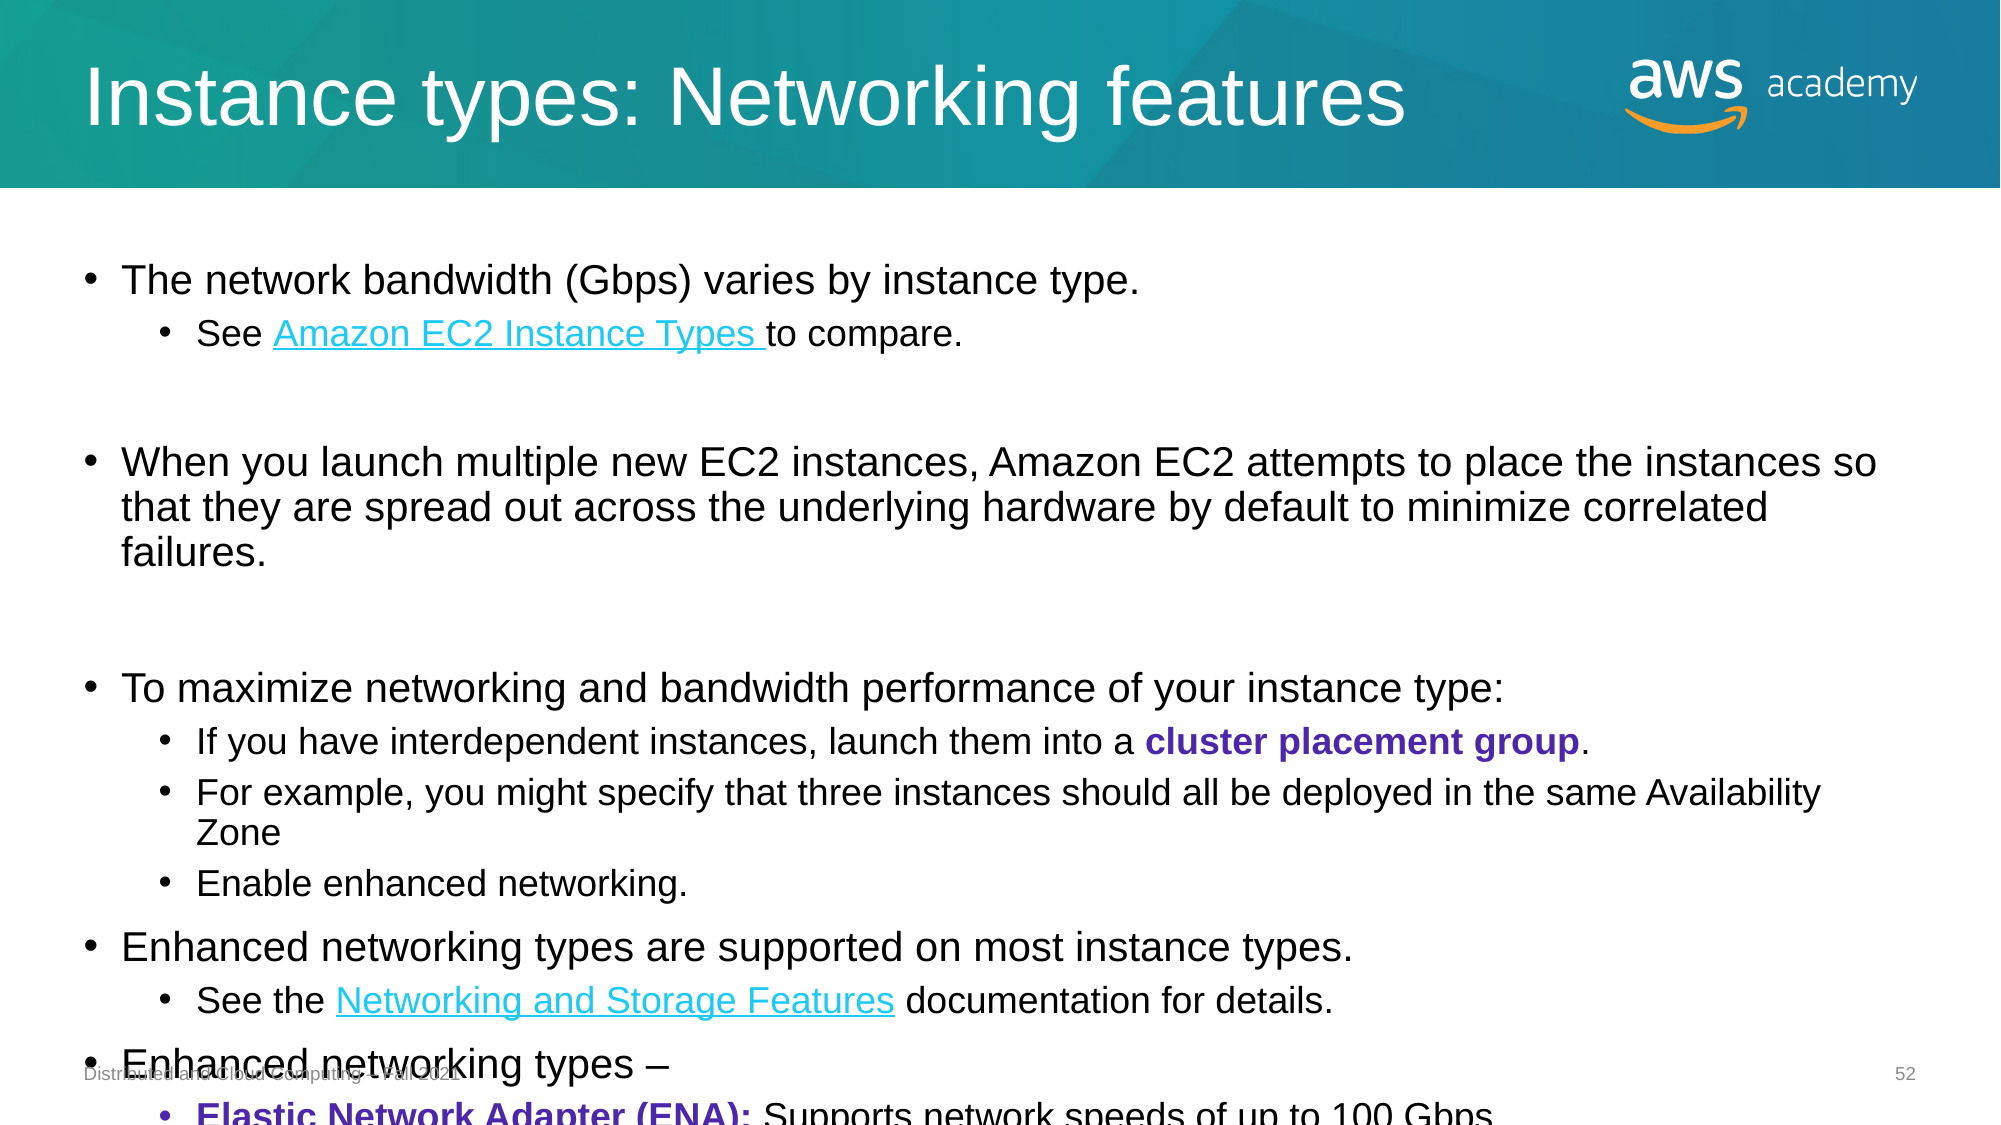

# Instance types: Networking features
The network bandwidth (Gbps) varies by instance type.
See Amazon EC2 Instance Types to compare.

When you launch multiple new EC2 instances, Amazon EC2 attempts to place the instances so that they are spread out across the underlying hardware by default to minimize correlated failures.

To maximize networking and bandwidth performance of your instance type:
If you have interdependent instances, launch them into a cluster placement group.
For example, you might specify that three instances should all be deployed in the same Availability Zone
Enable enhanced networking.
Enhanced networking types are supported on most instance types.
See the Networking and Storage Features documentation for details.
Enhanced networking types –
Elastic Network Adapter (ENA): Supports network speeds of up to 100 Gbps.
Intel 82599 Virtual Function interface: Supports network speeds of up to 10 Gbps.

Distributed and Cloud Computing – Fall 2021
52